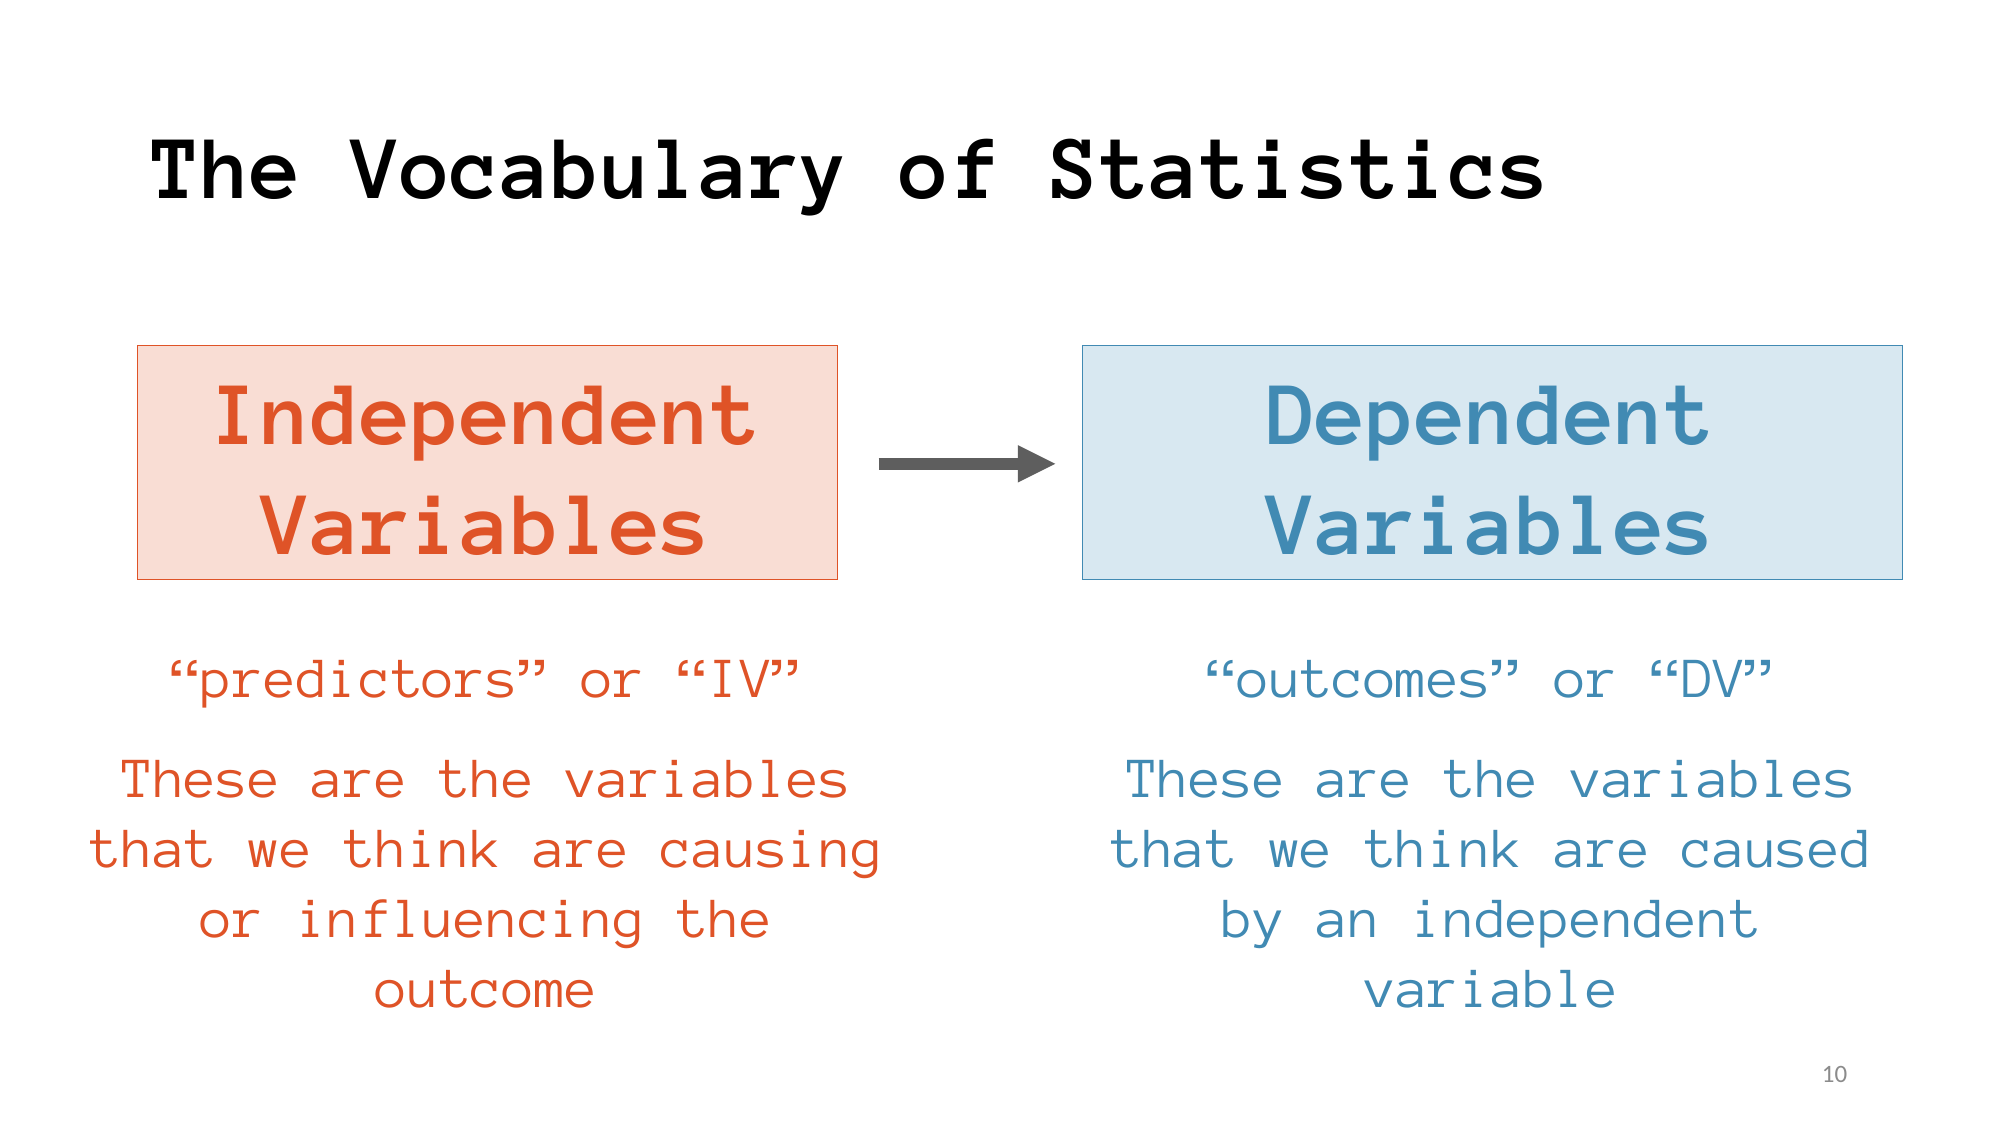

# The Vocabulary of Statistics
Independent Variables
Dependent
Variables
“outcomes” or “DV”

These are the variables that we think are caused by an independent variable
“predictors” or “IV”

These are the variables that we think are causing or influencing the outcome
10